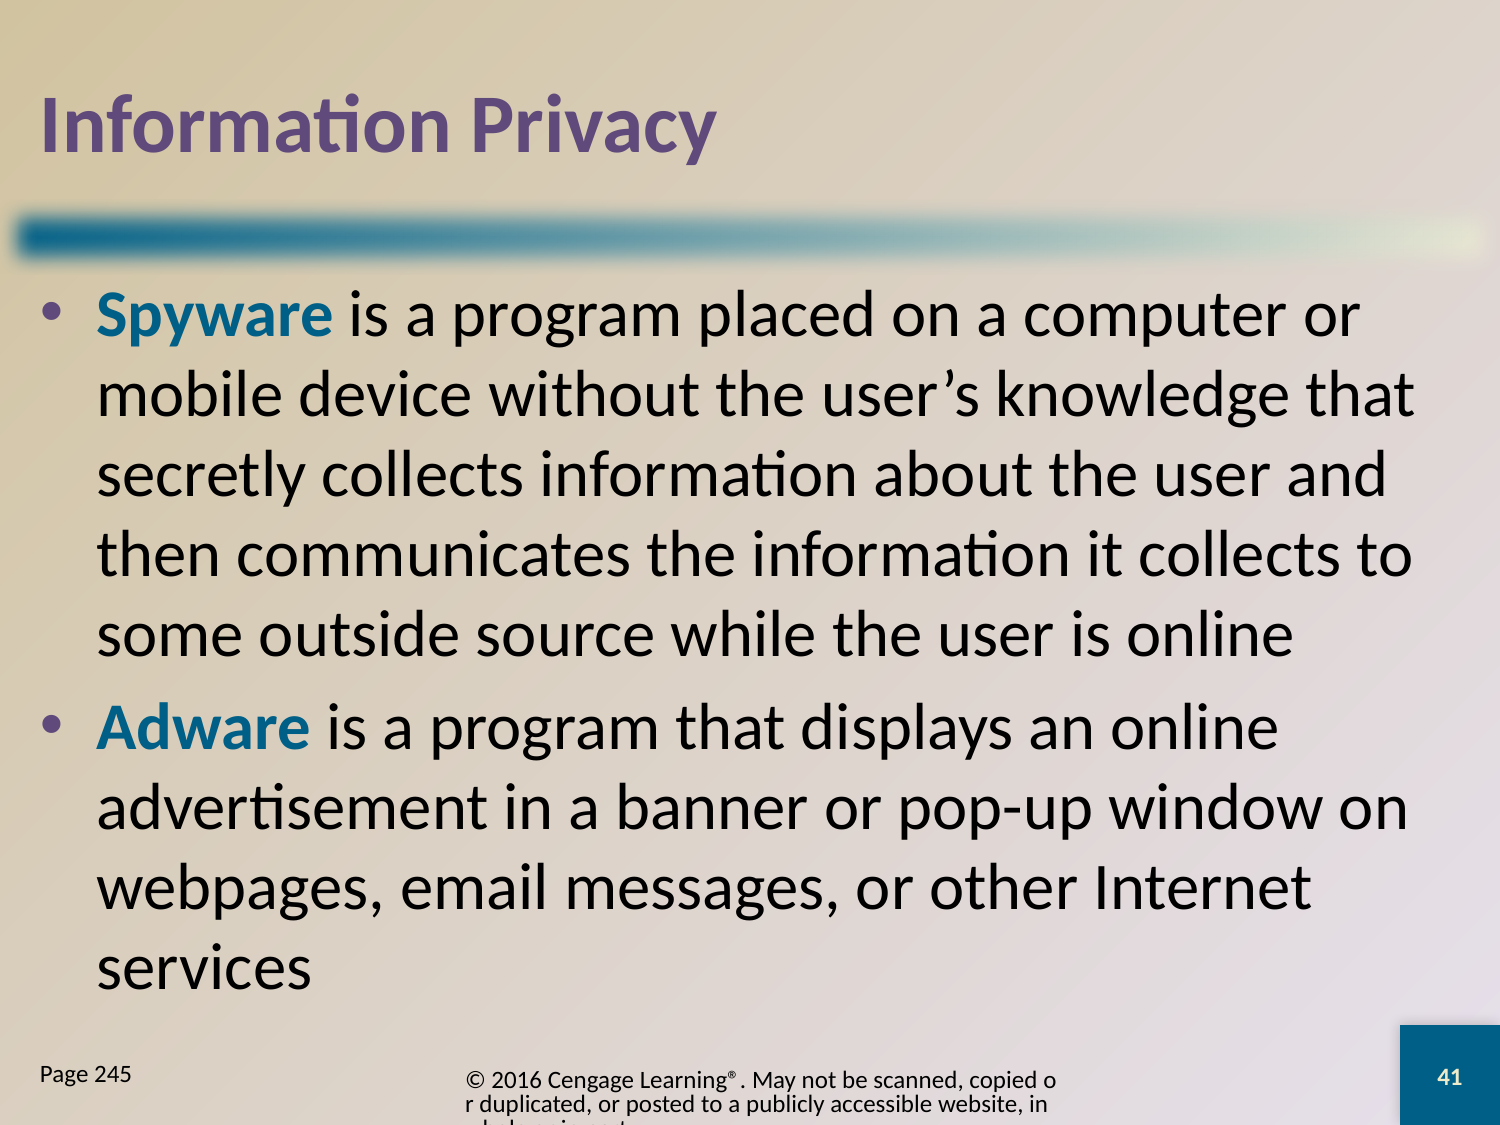

# Information Privacy
Spyware is a program placed on a computer or mobile device without the user’s knowledge that secretly collects information about the user and then communicates the information it collects to some outside source while the user is online
Adware is a program that displays an online advertisement in a banner or pop-up window on webpages, email messages, or other Internet services
41
© 2016 Cengage Learning®. May not be scanned, copied or duplicated, or posted to a publicly accessible website, in whole or in part.
Page 245